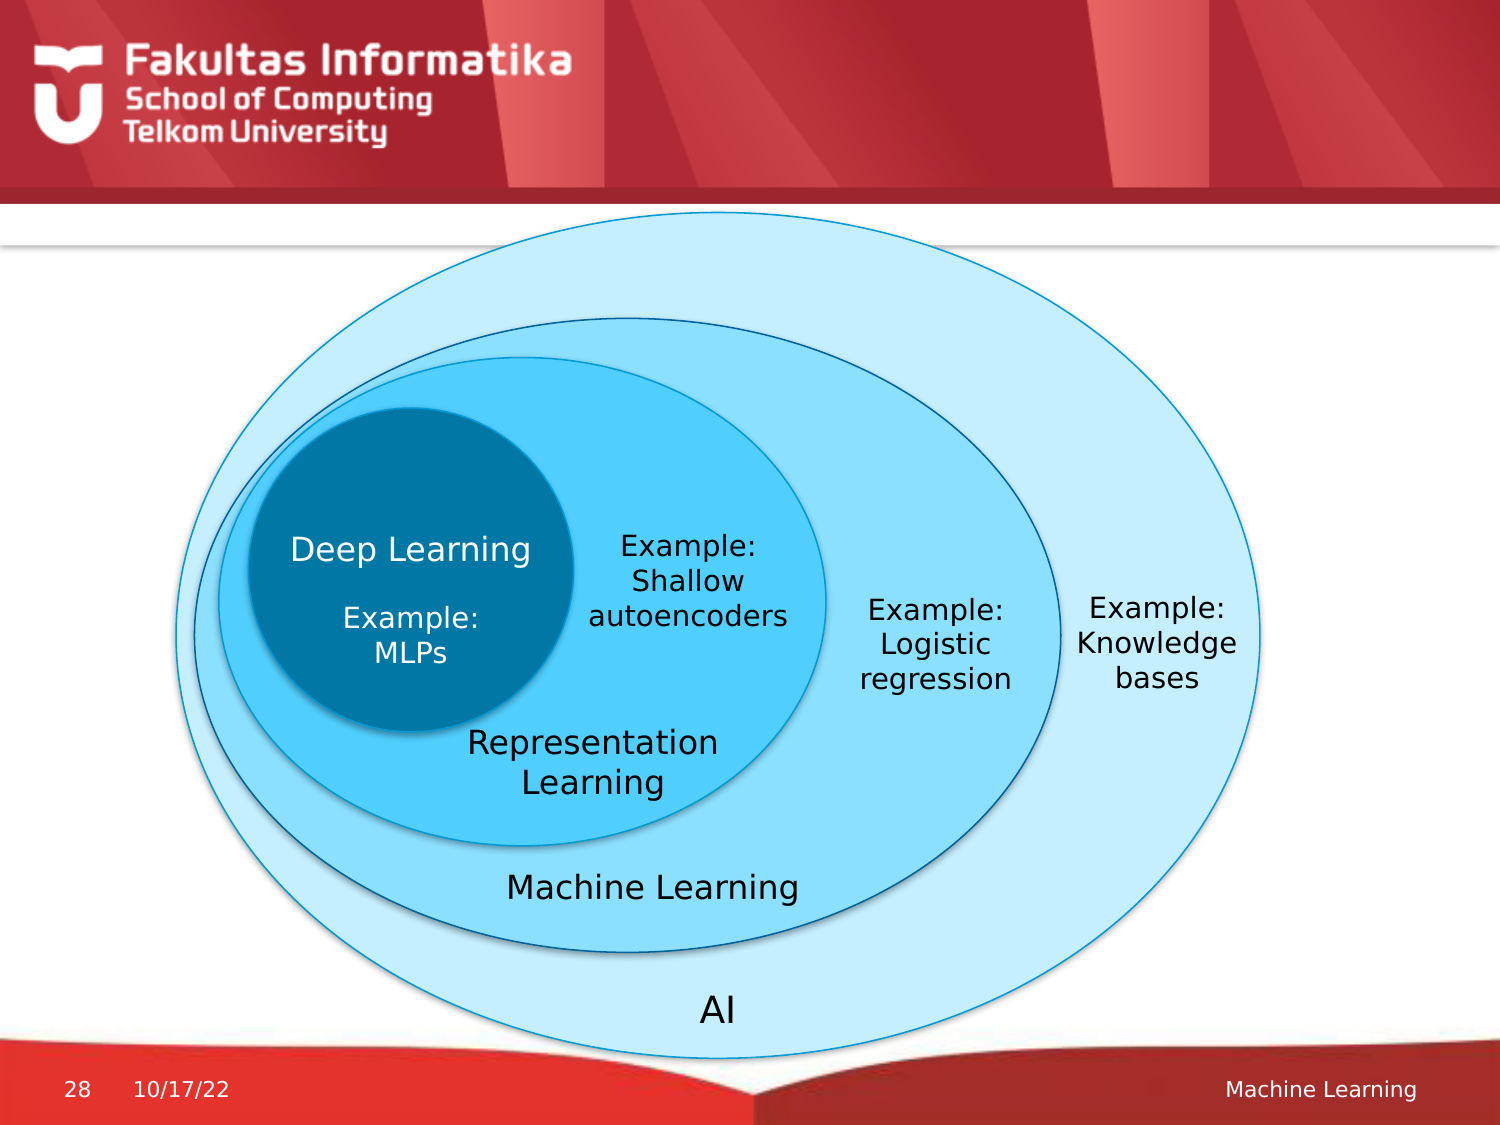

Example:
Knowledge
bases
AI

Example:
Logistic
regression
Machine Learning

Example:
Shallow
autoencoders
Representation
Learning

Deep Learning
Example:
MLPs
Machine Learning
28
10/17/22